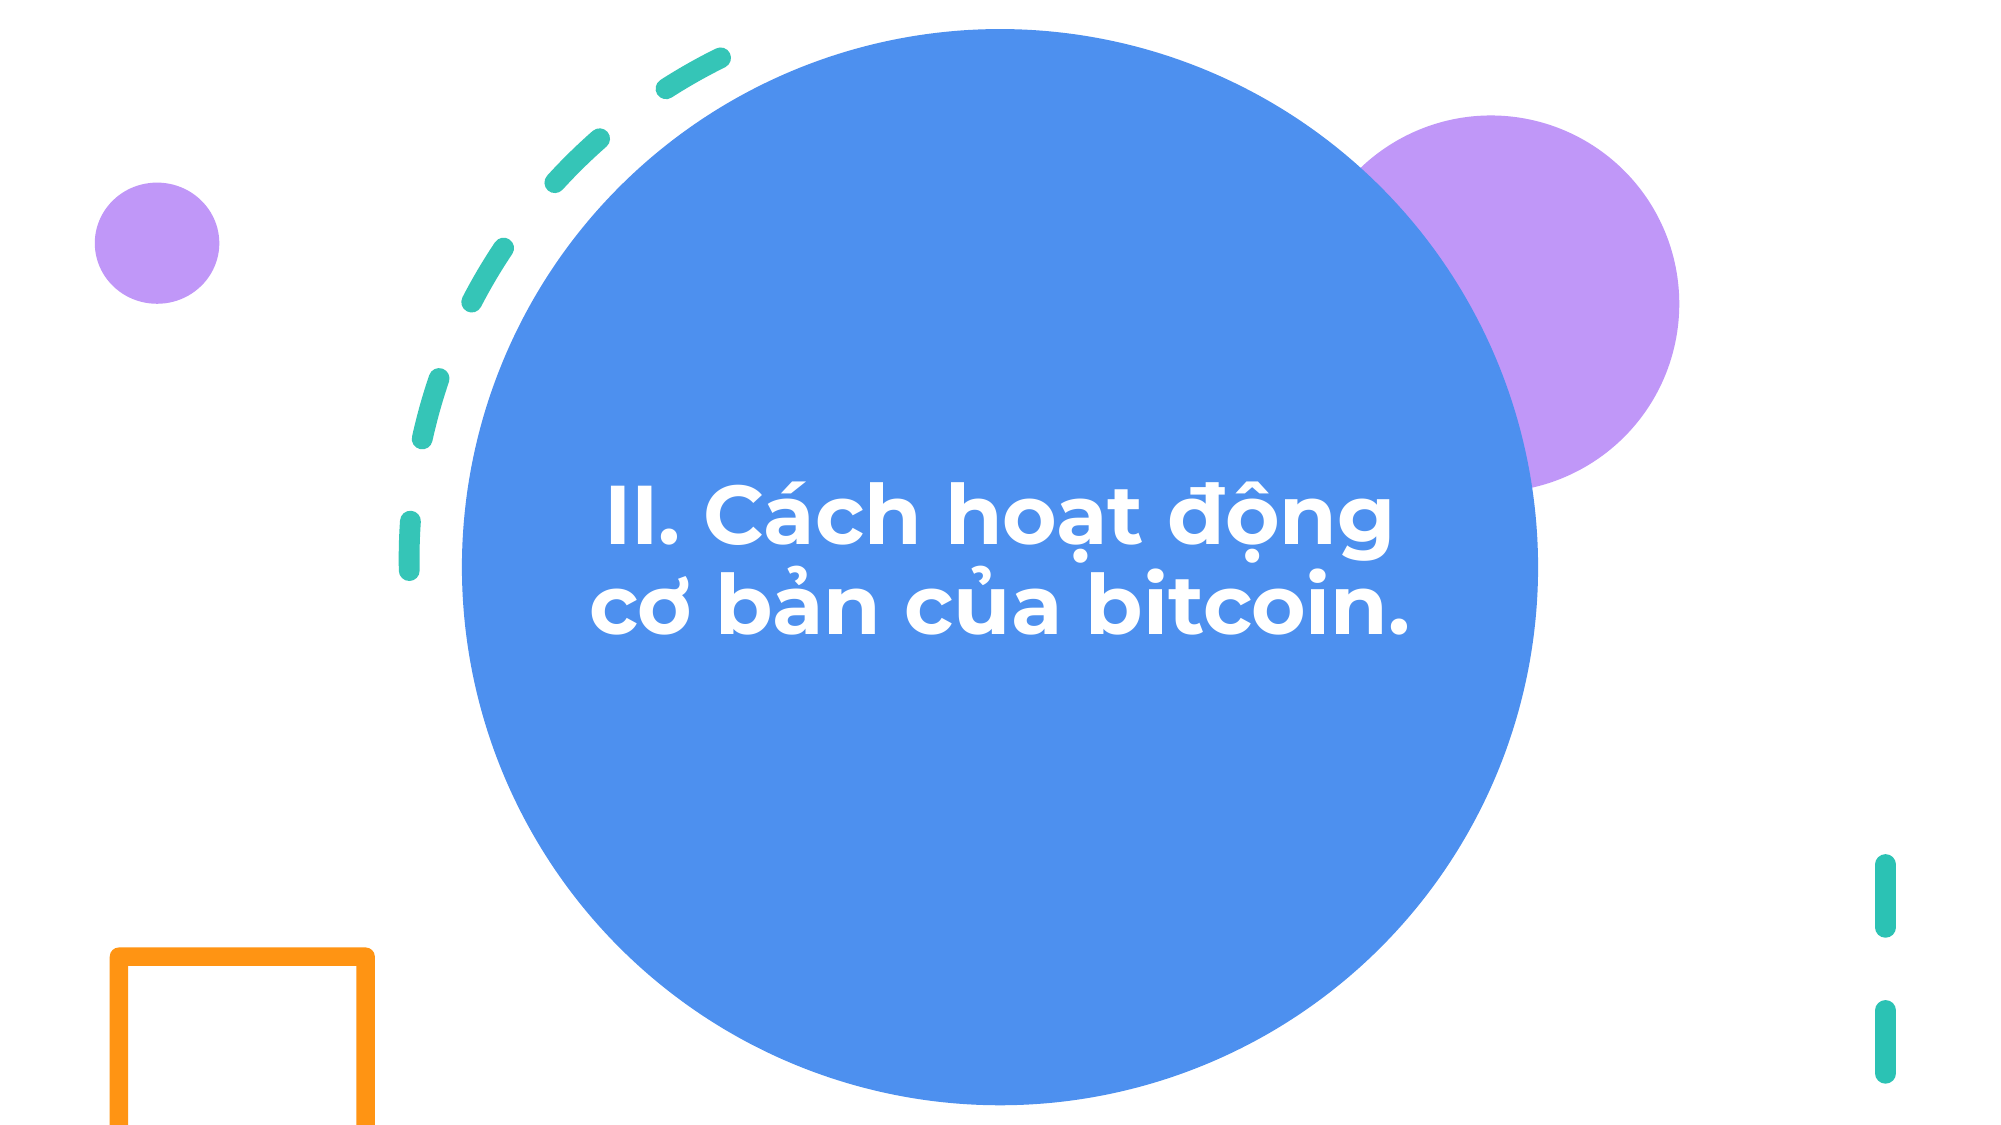

# II. Cách hoạt động cơ bản của bitcoin.